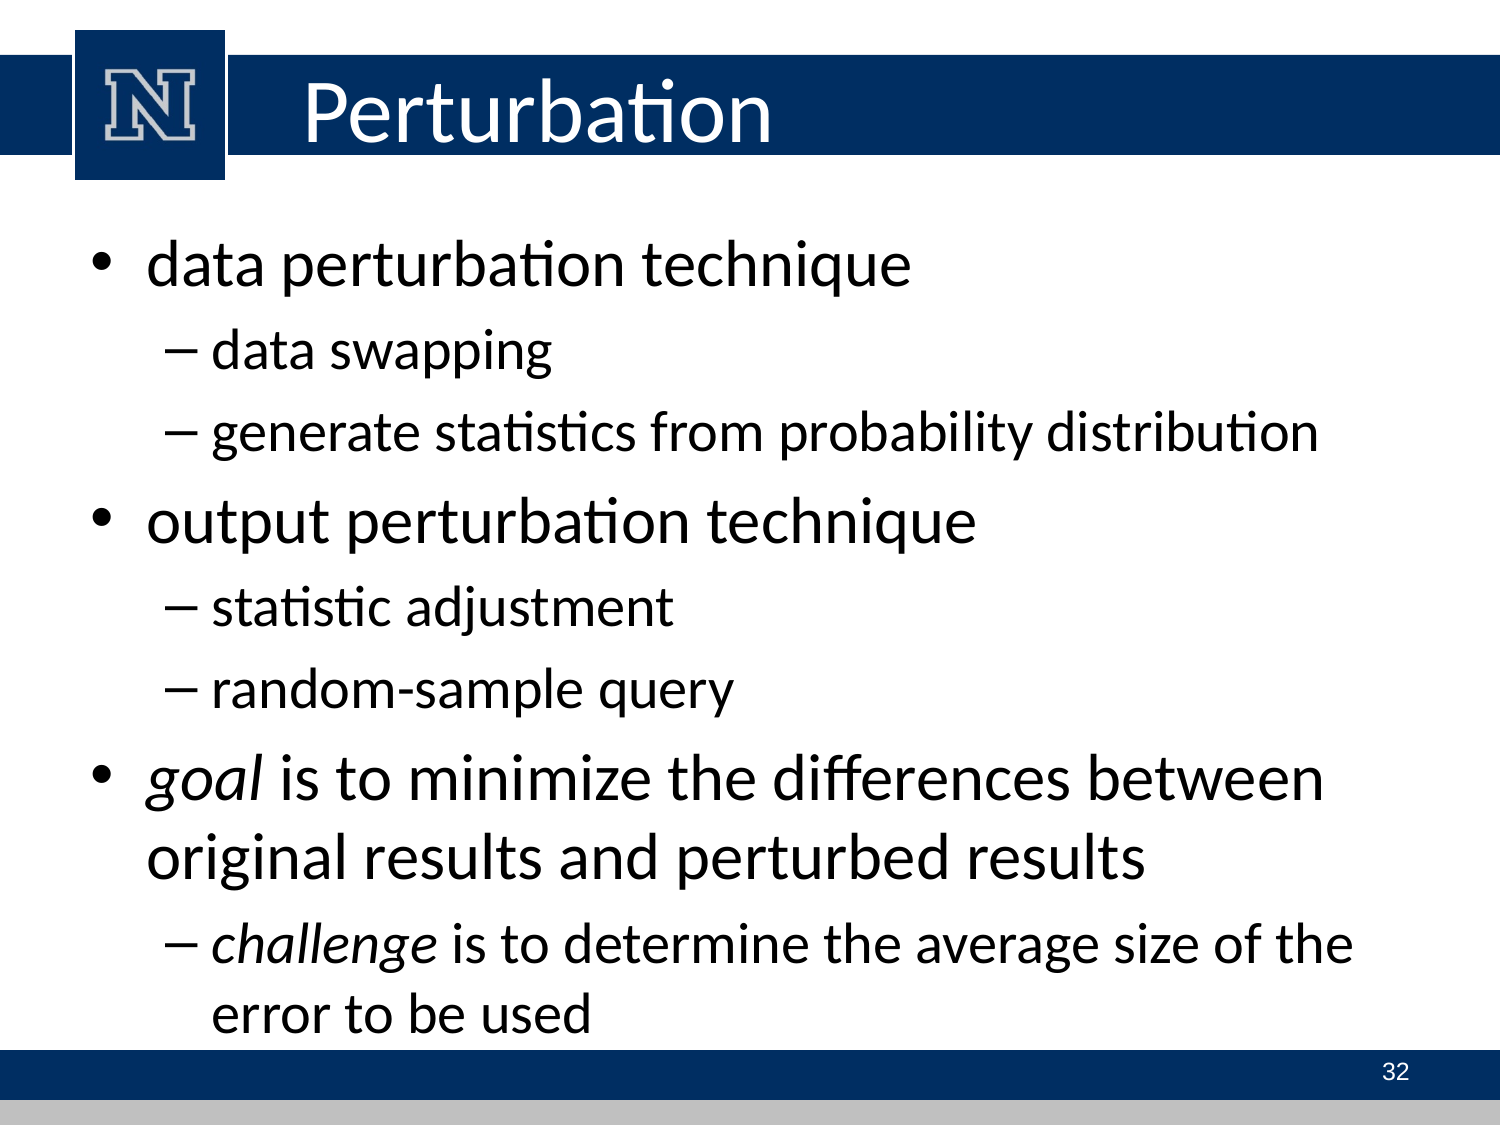

# Perturbation
data perturbation technique
data swapping
generate statistics from probability distribution
output perturbation technique
statistic adjustment
random-sample query
goal is to minimize the differences between original results and perturbed results
challenge is to determine the average size of the error to be used
32